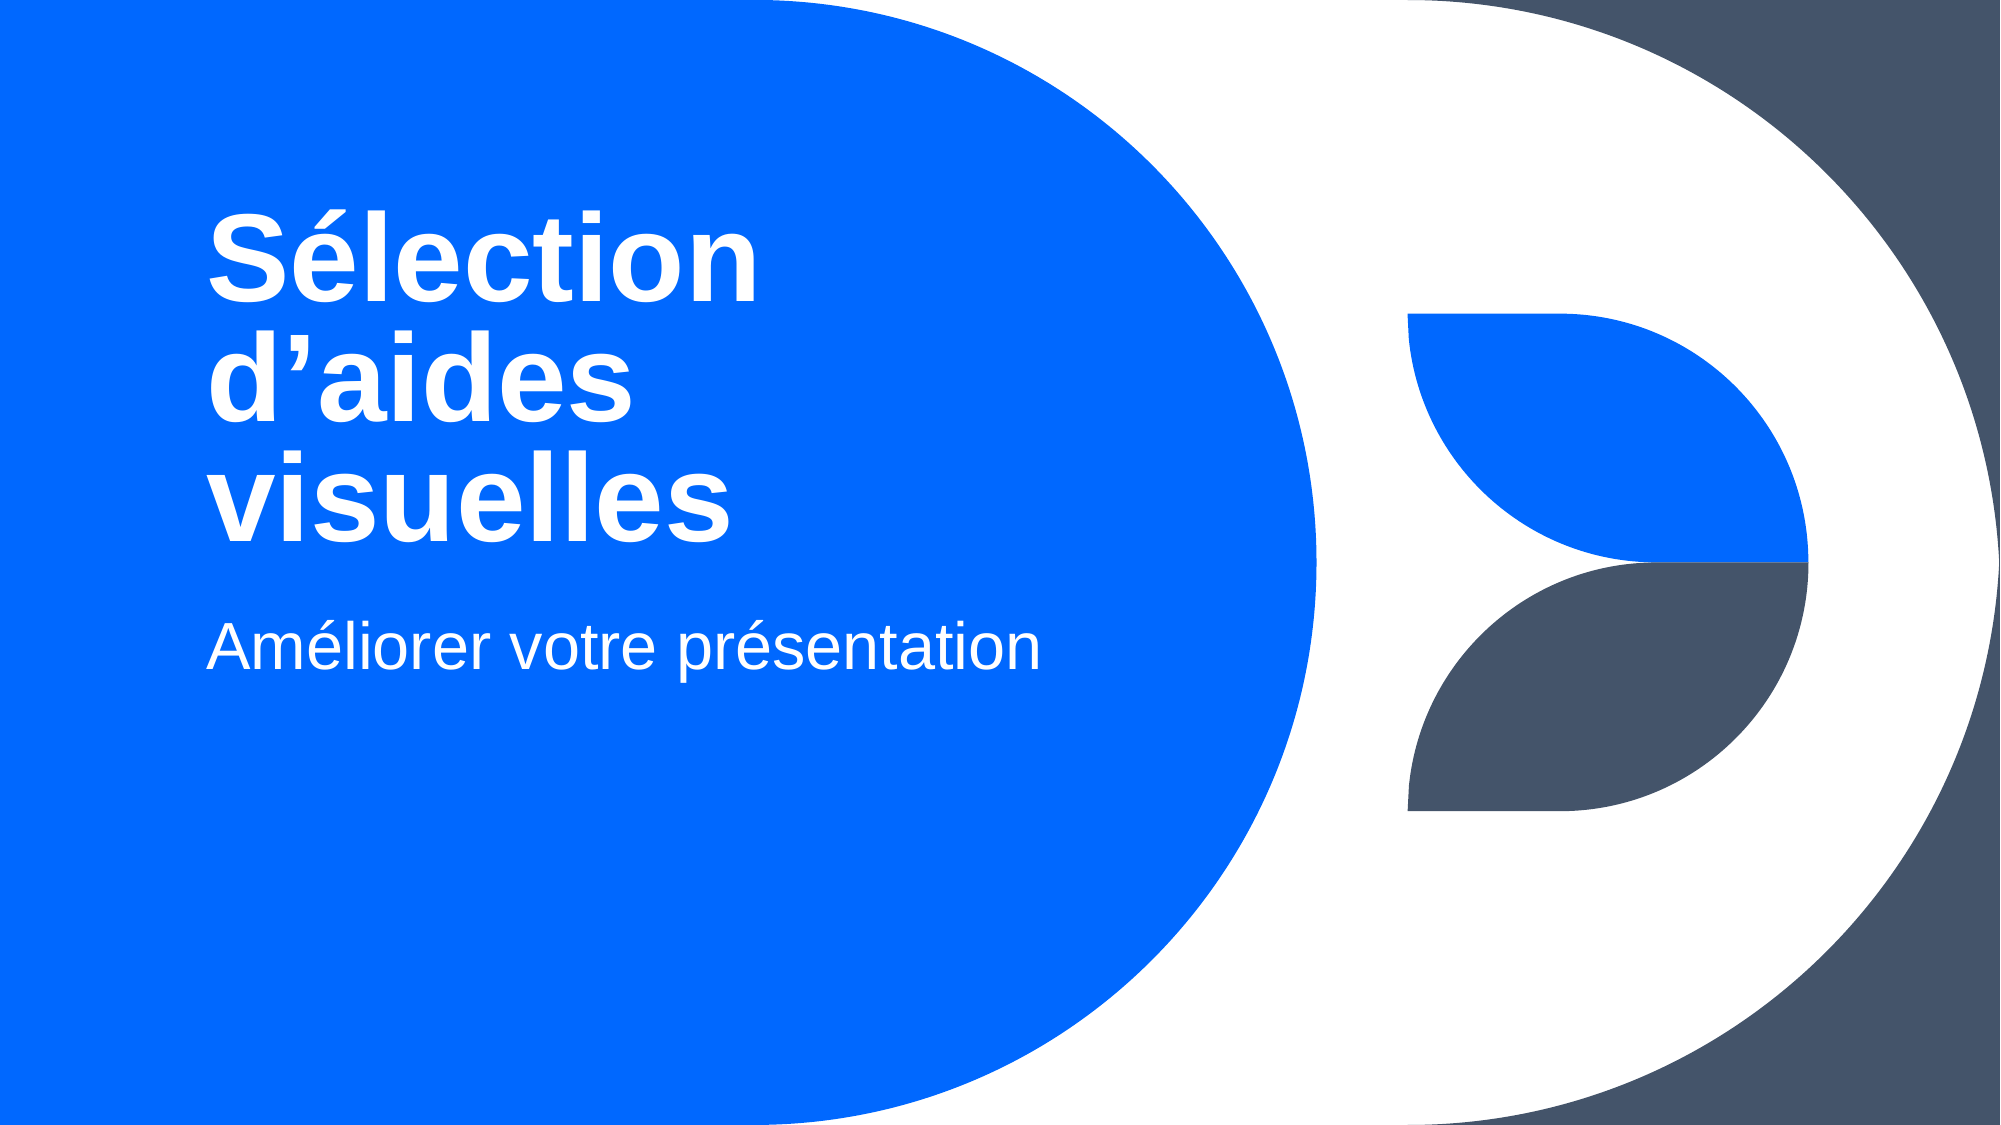

# Sélection d’aides visuelles
Améliorer votre présentation